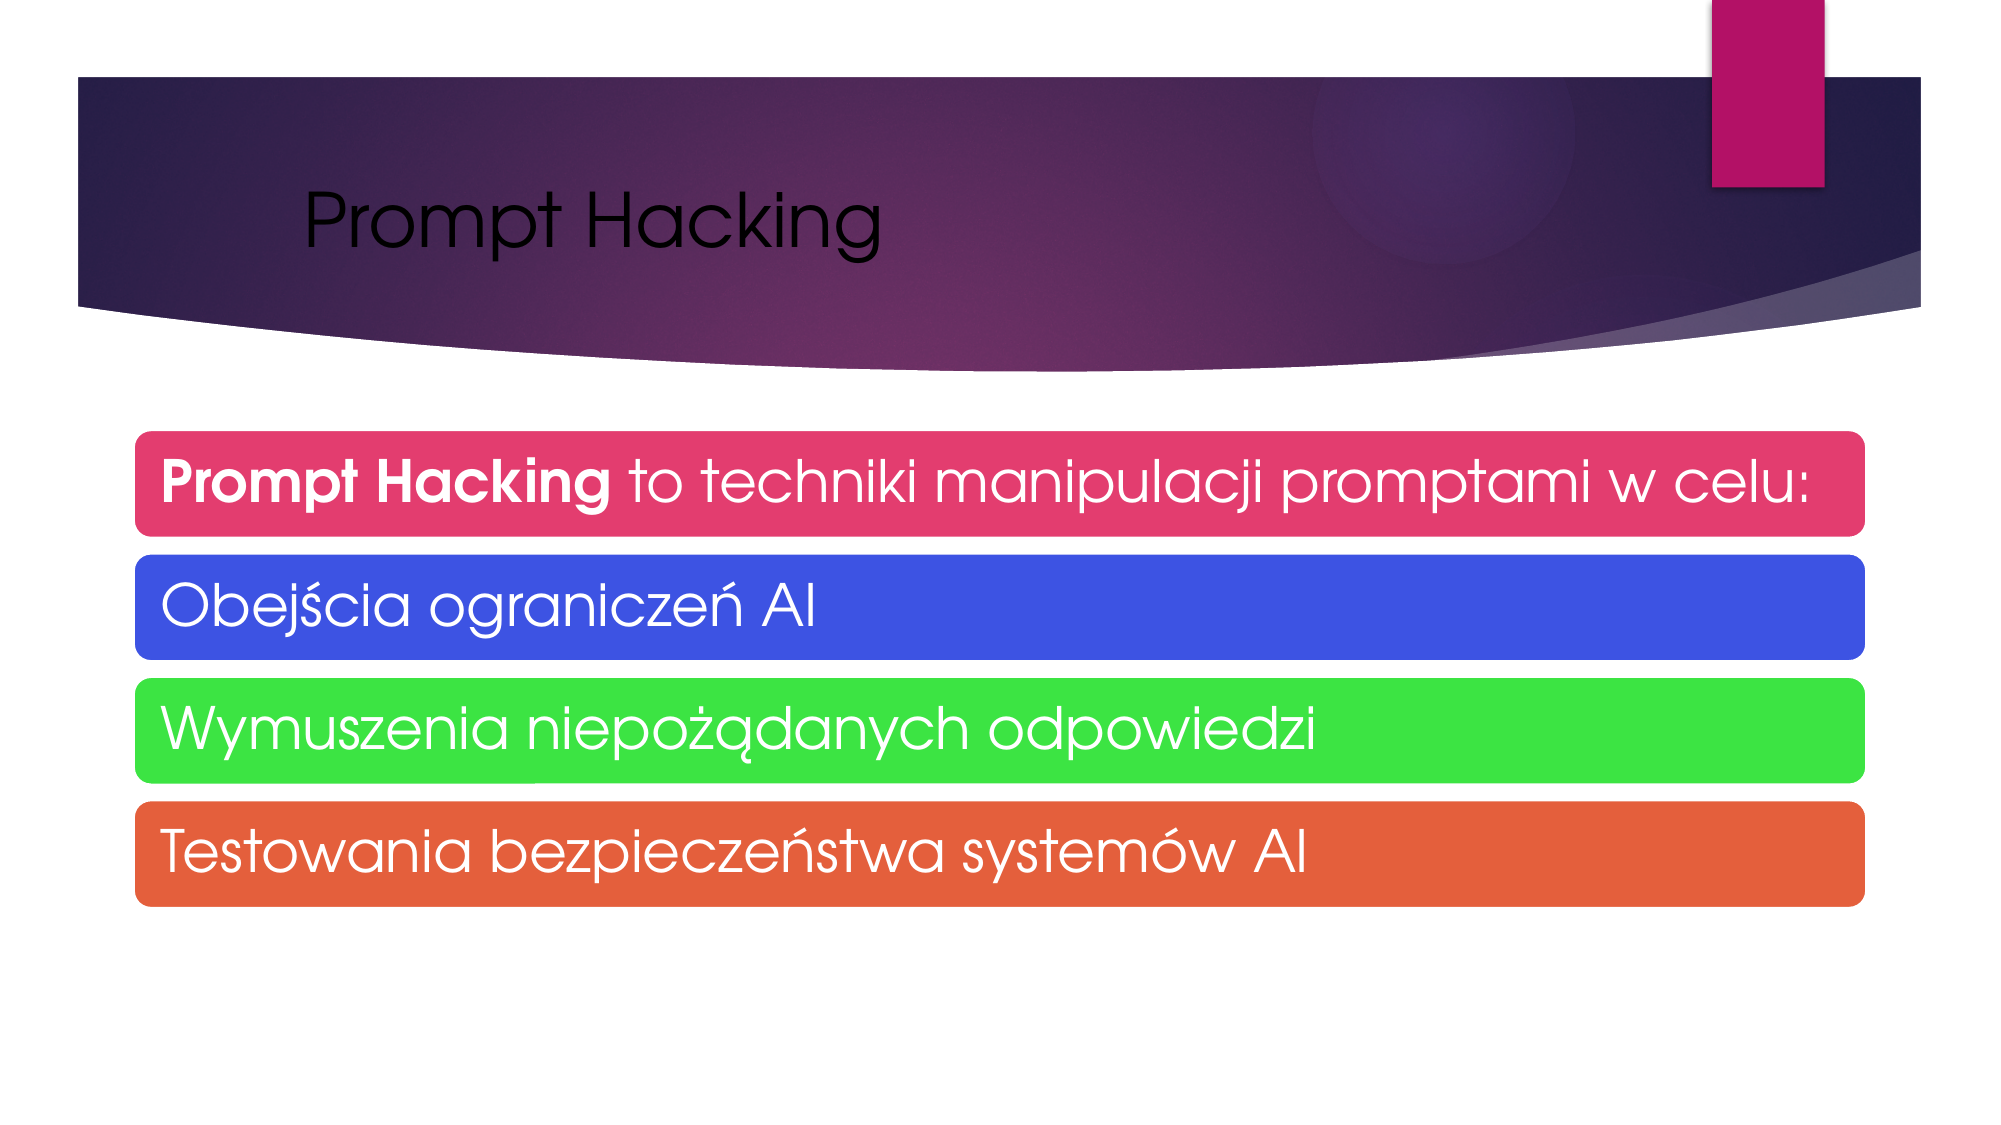

# Prompt Hacking
Prompt Hacking to techniki manipulacji promptami w celu:
Obejścia ograniczeń AI
Wymuszenia niepożądanych odpowiedzi
Testowania bezpieczeństwa systemów AI